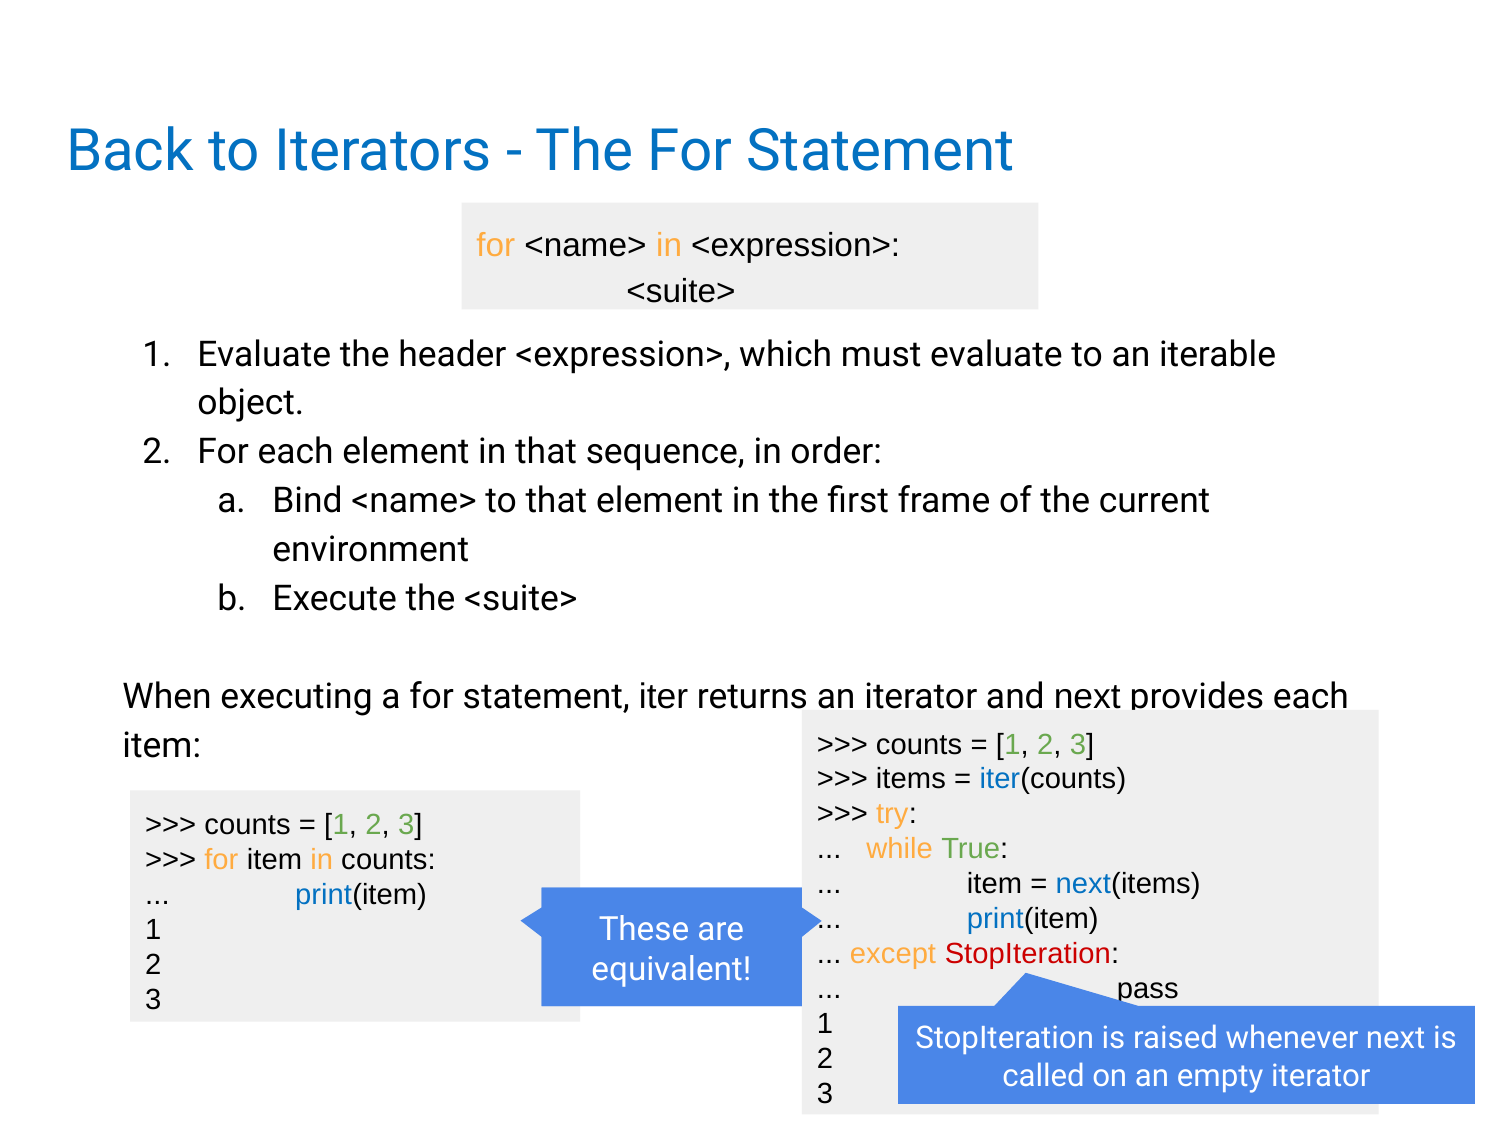

# Back to Iterators - The For Statement
for <name> in <expression>:
	<suite>
Evaluate the header <expression>, which must evaluate to an iterable object.
For each element in that sequence, in order:
Bind <name> to that element in the first frame of the current environment
Execute the <suite>

When executing a for statement, iter returns an iterator and next provides each item:
>>> counts = [1, 2, 3]
>>> items = iter(counts)
>>> try:
...   while True:
... 	item = next(items)
...	print(item)
... except StopIteration:
...		pass
1
2
3
>>> counts = [1, 2, 3]
>>> for item in counts:
... 	print(item)
1
2
3

The same!
These are equivalent!
StopIteration is raised whenever next is called on an empty iterator